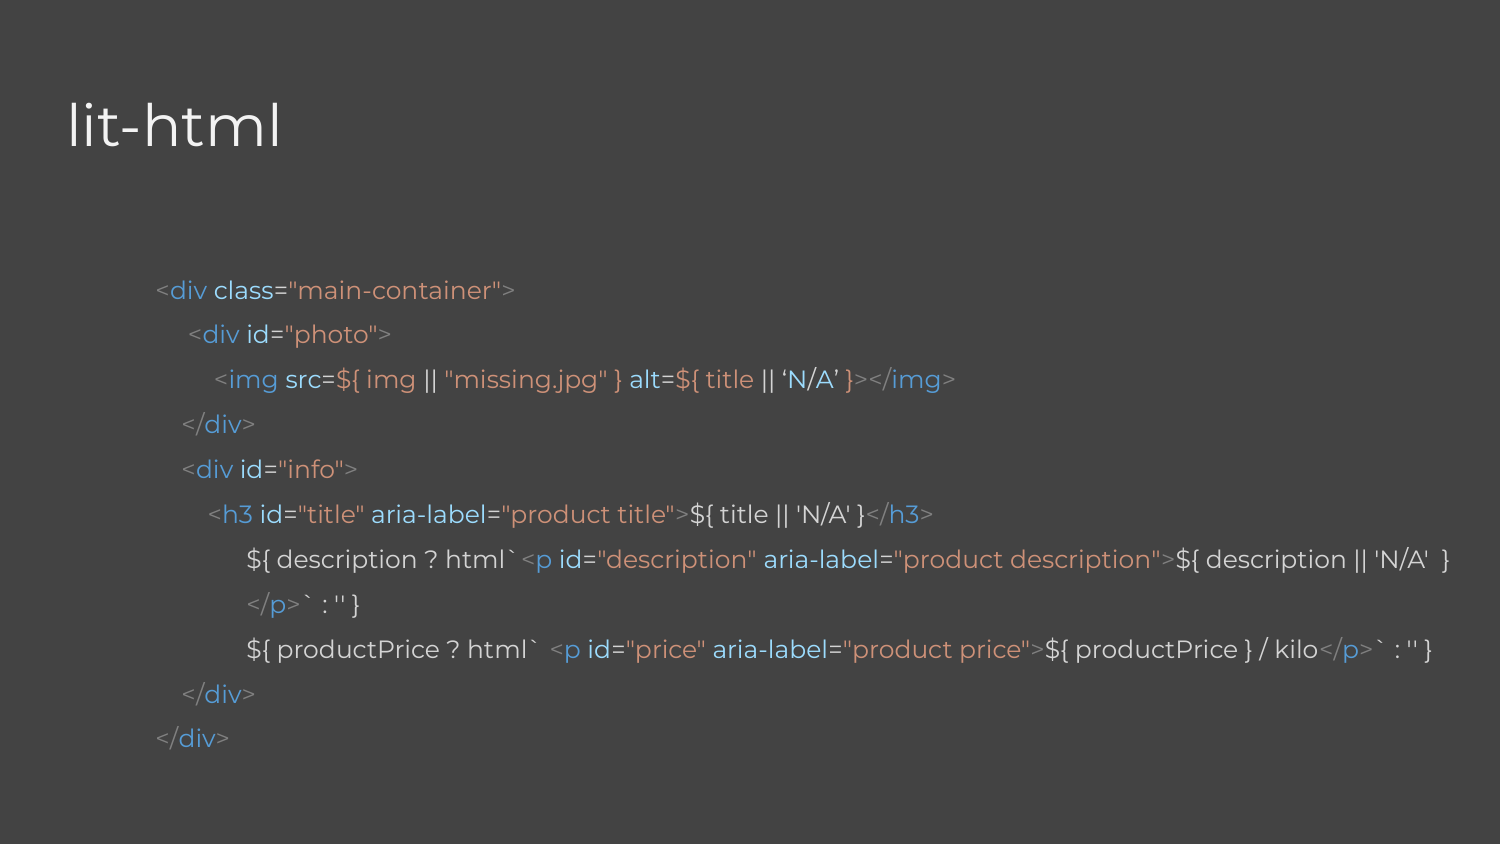

# lit-html
<div class="main-container">
     <div id="photo">
         <img src=${ img || "missing.jpg" } alt=${ title || ‘N/A’ }></img>
    </div>
    <div id="info">
        <h3 id="title" aria-label="product title">${ title || 'N/A' }</h3>
              ${ description ? html`<p id="description" aria-label="product description">${ description || 'N/A'  }
              </p>` : '' }
              ${ productPrice ? html` <p id="price" aria-label="product price">${ productPrice } / kilo</p>` : '' }
    </div>
</div>